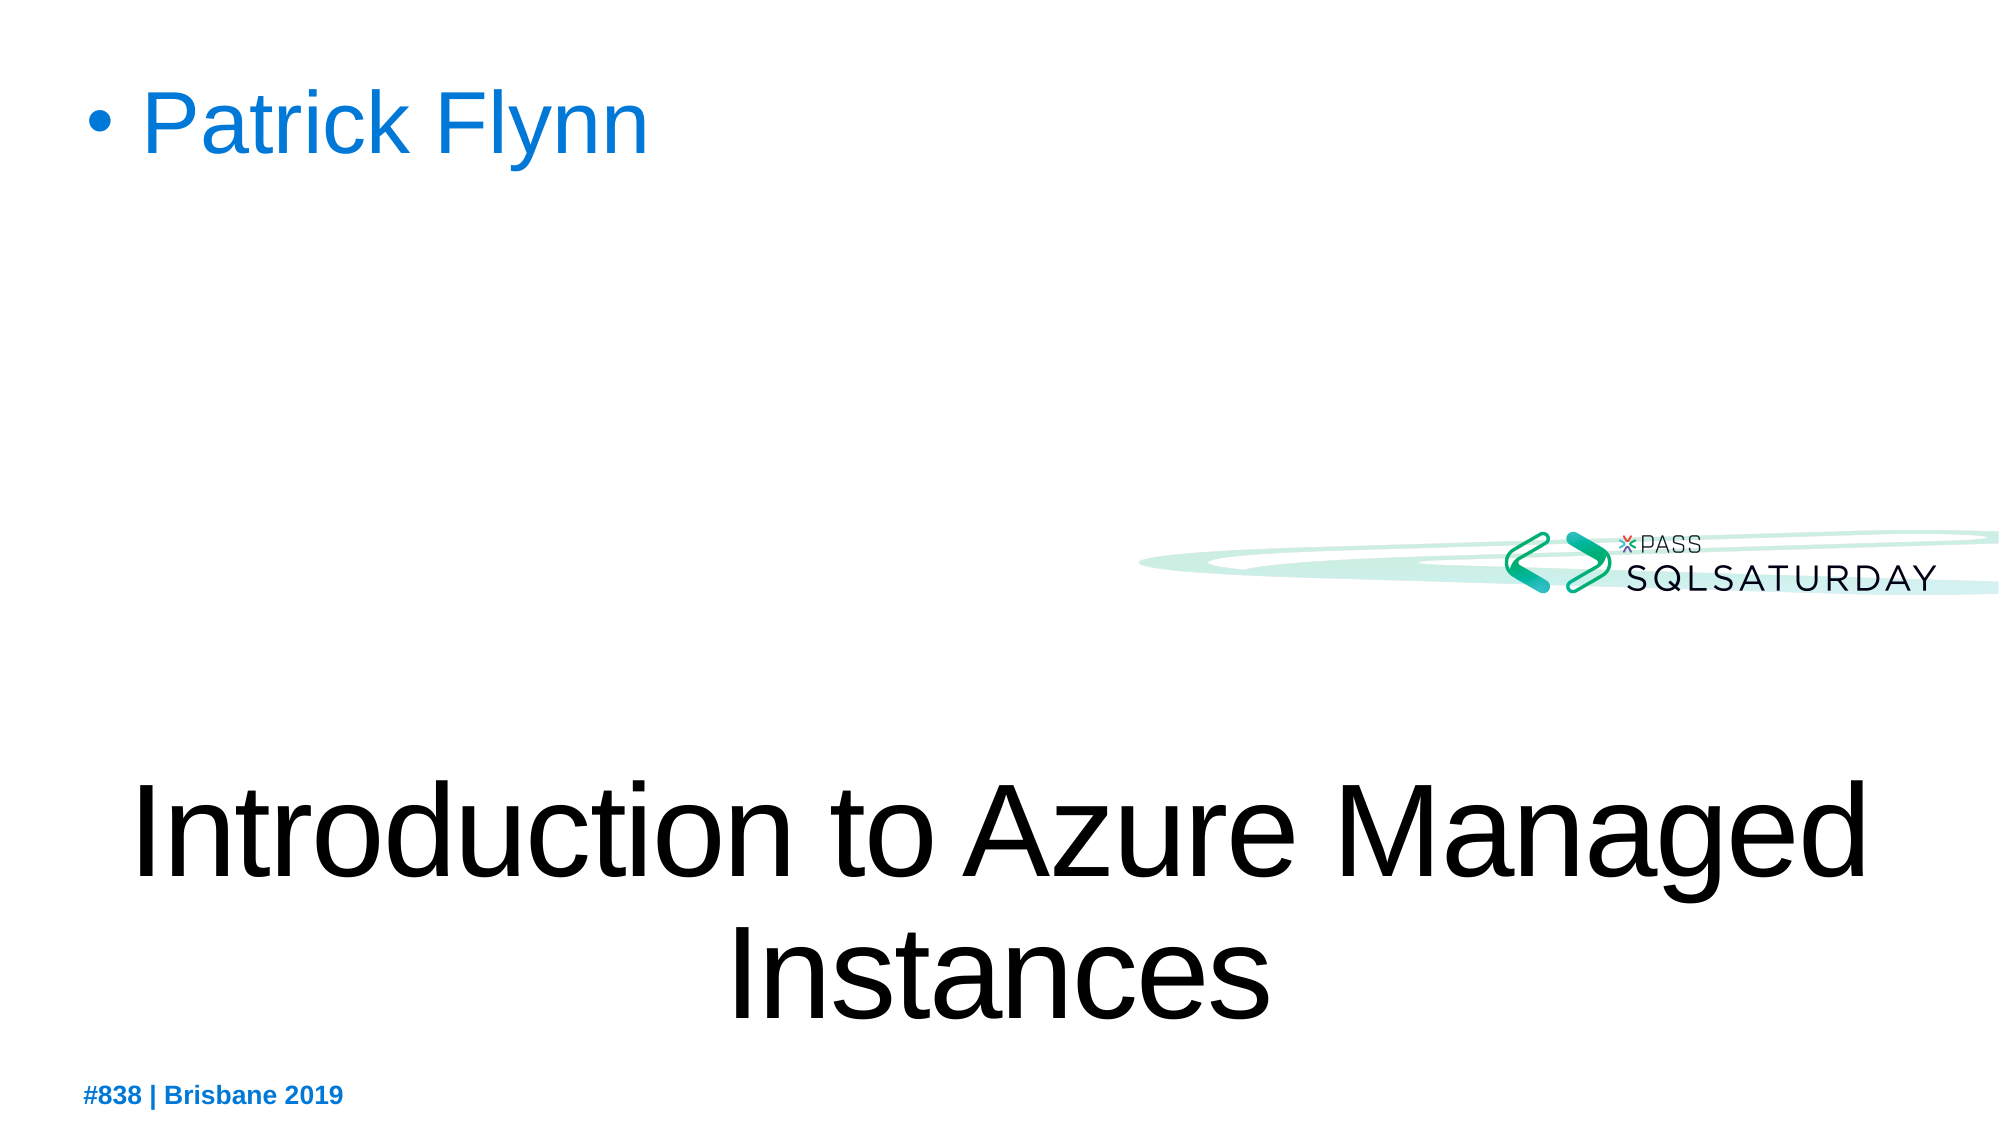

Patrick Flynn
# Introduction to Azure Managed Instances